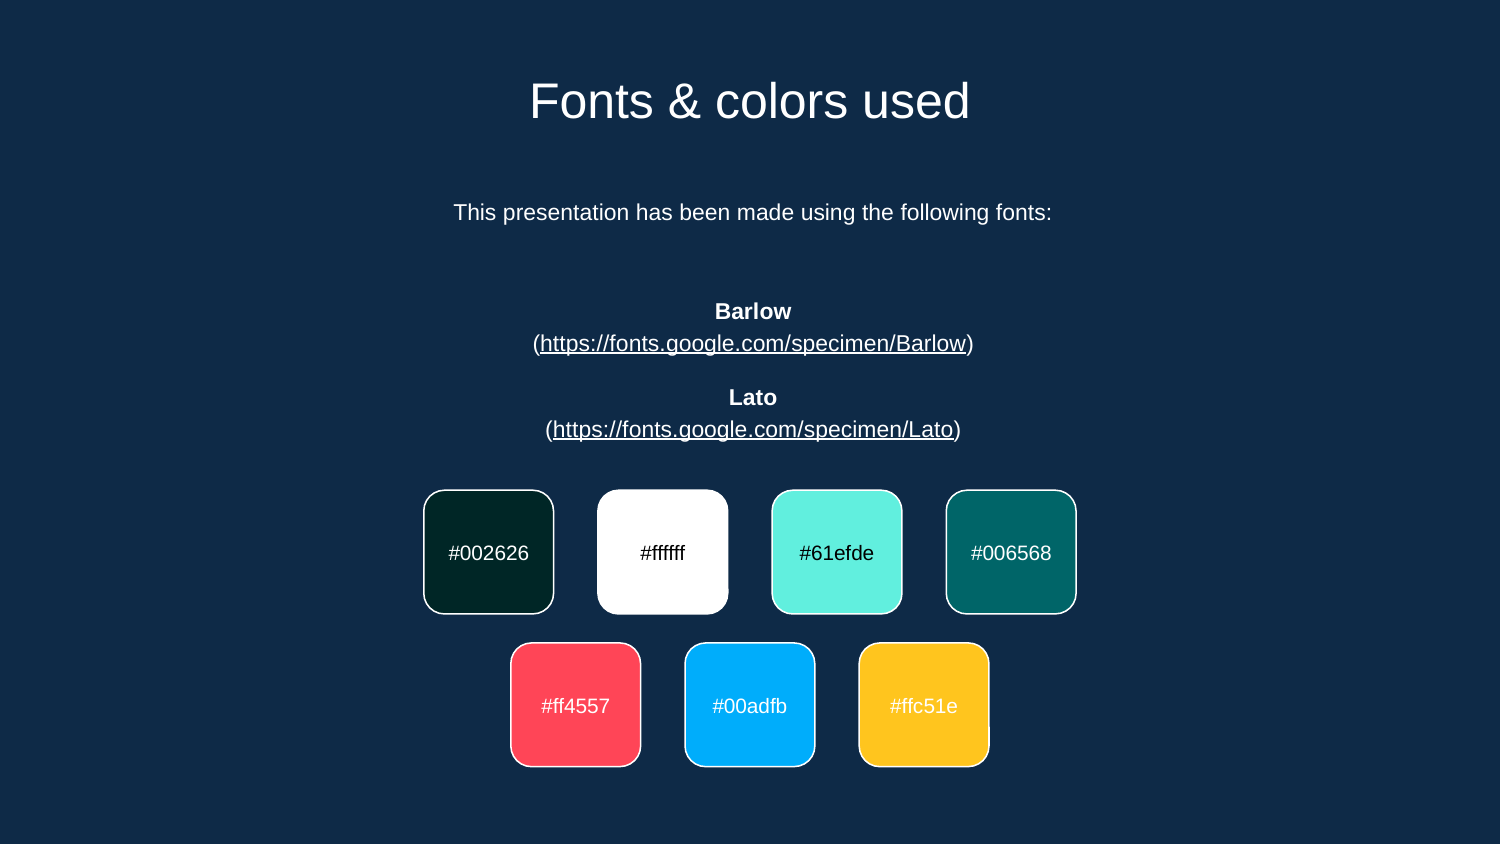

# Fonts & colors used
This presentation has been made using the following fonts:

Barlow
(https://fonts.google.com/specimen/Barlow)

Lato
(https://fonts.google.com/specimen/Lato)

#002626
#ffffff
#61efde
#006568

#ff4557
#00adfb
#ffc51e